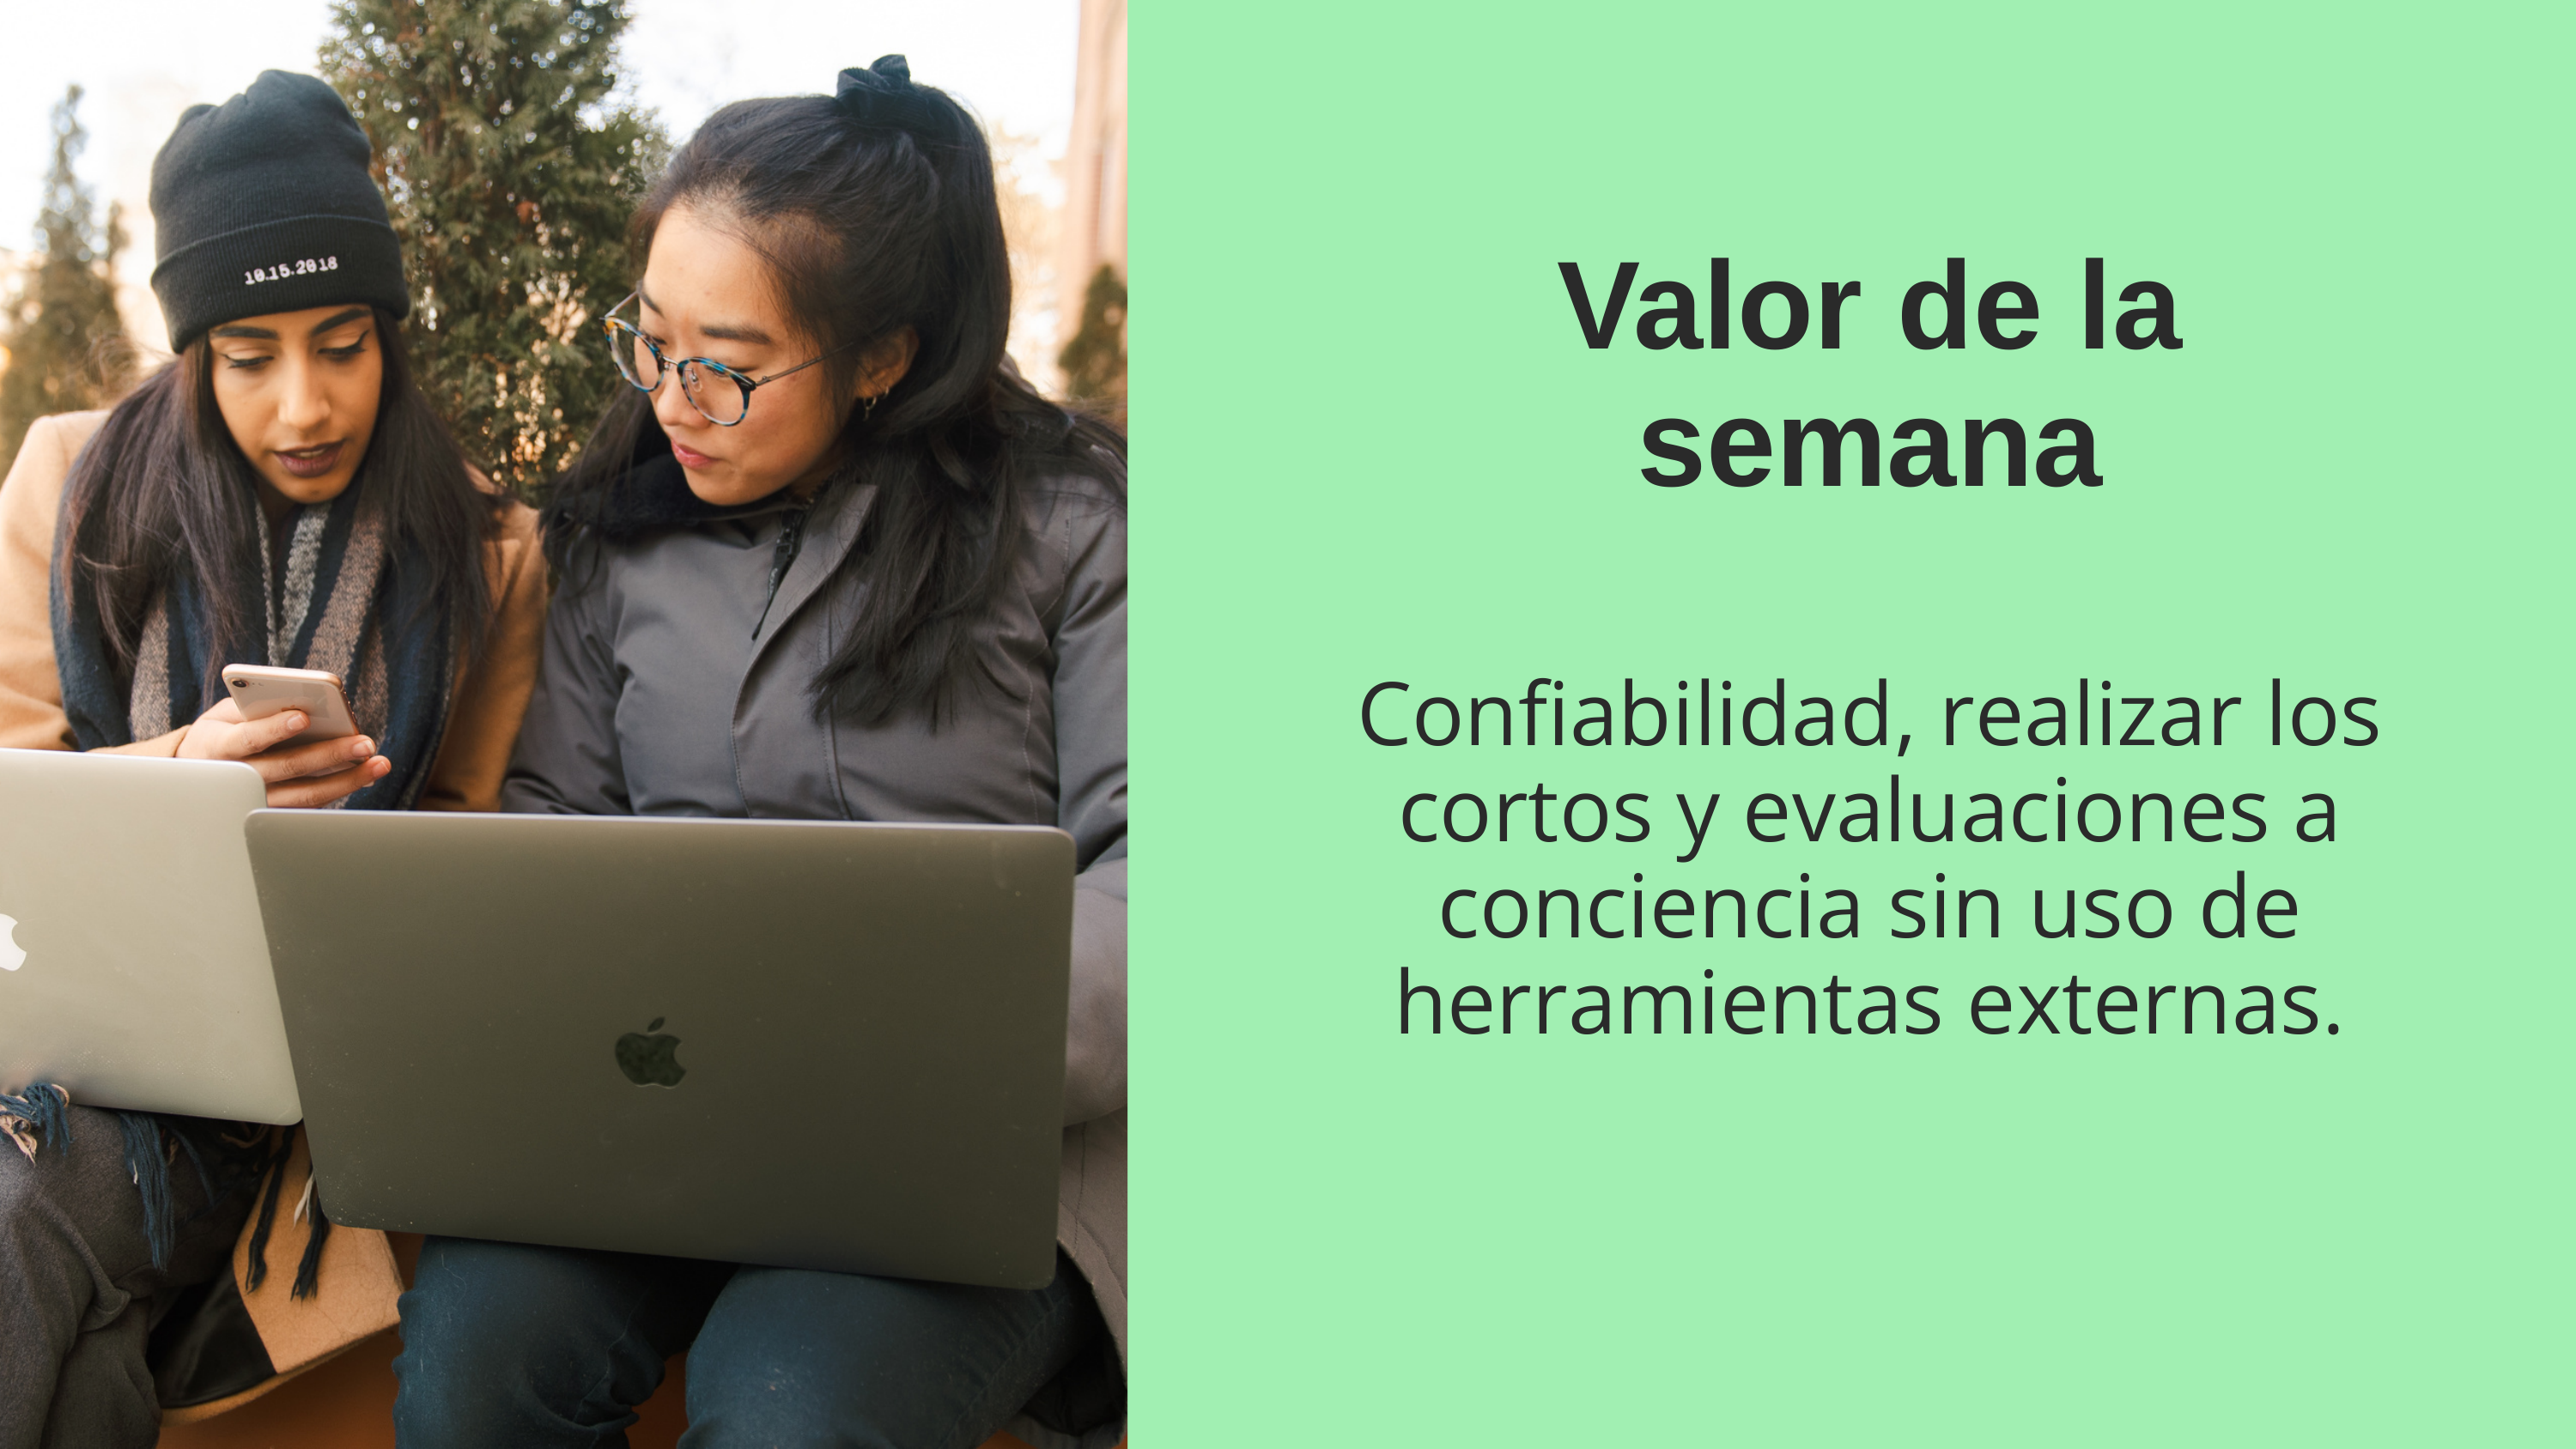

Valor de la semana
Confiabilidad, realizar los cortos y evaluaciones a conciencia sin uso de herramientas externas.